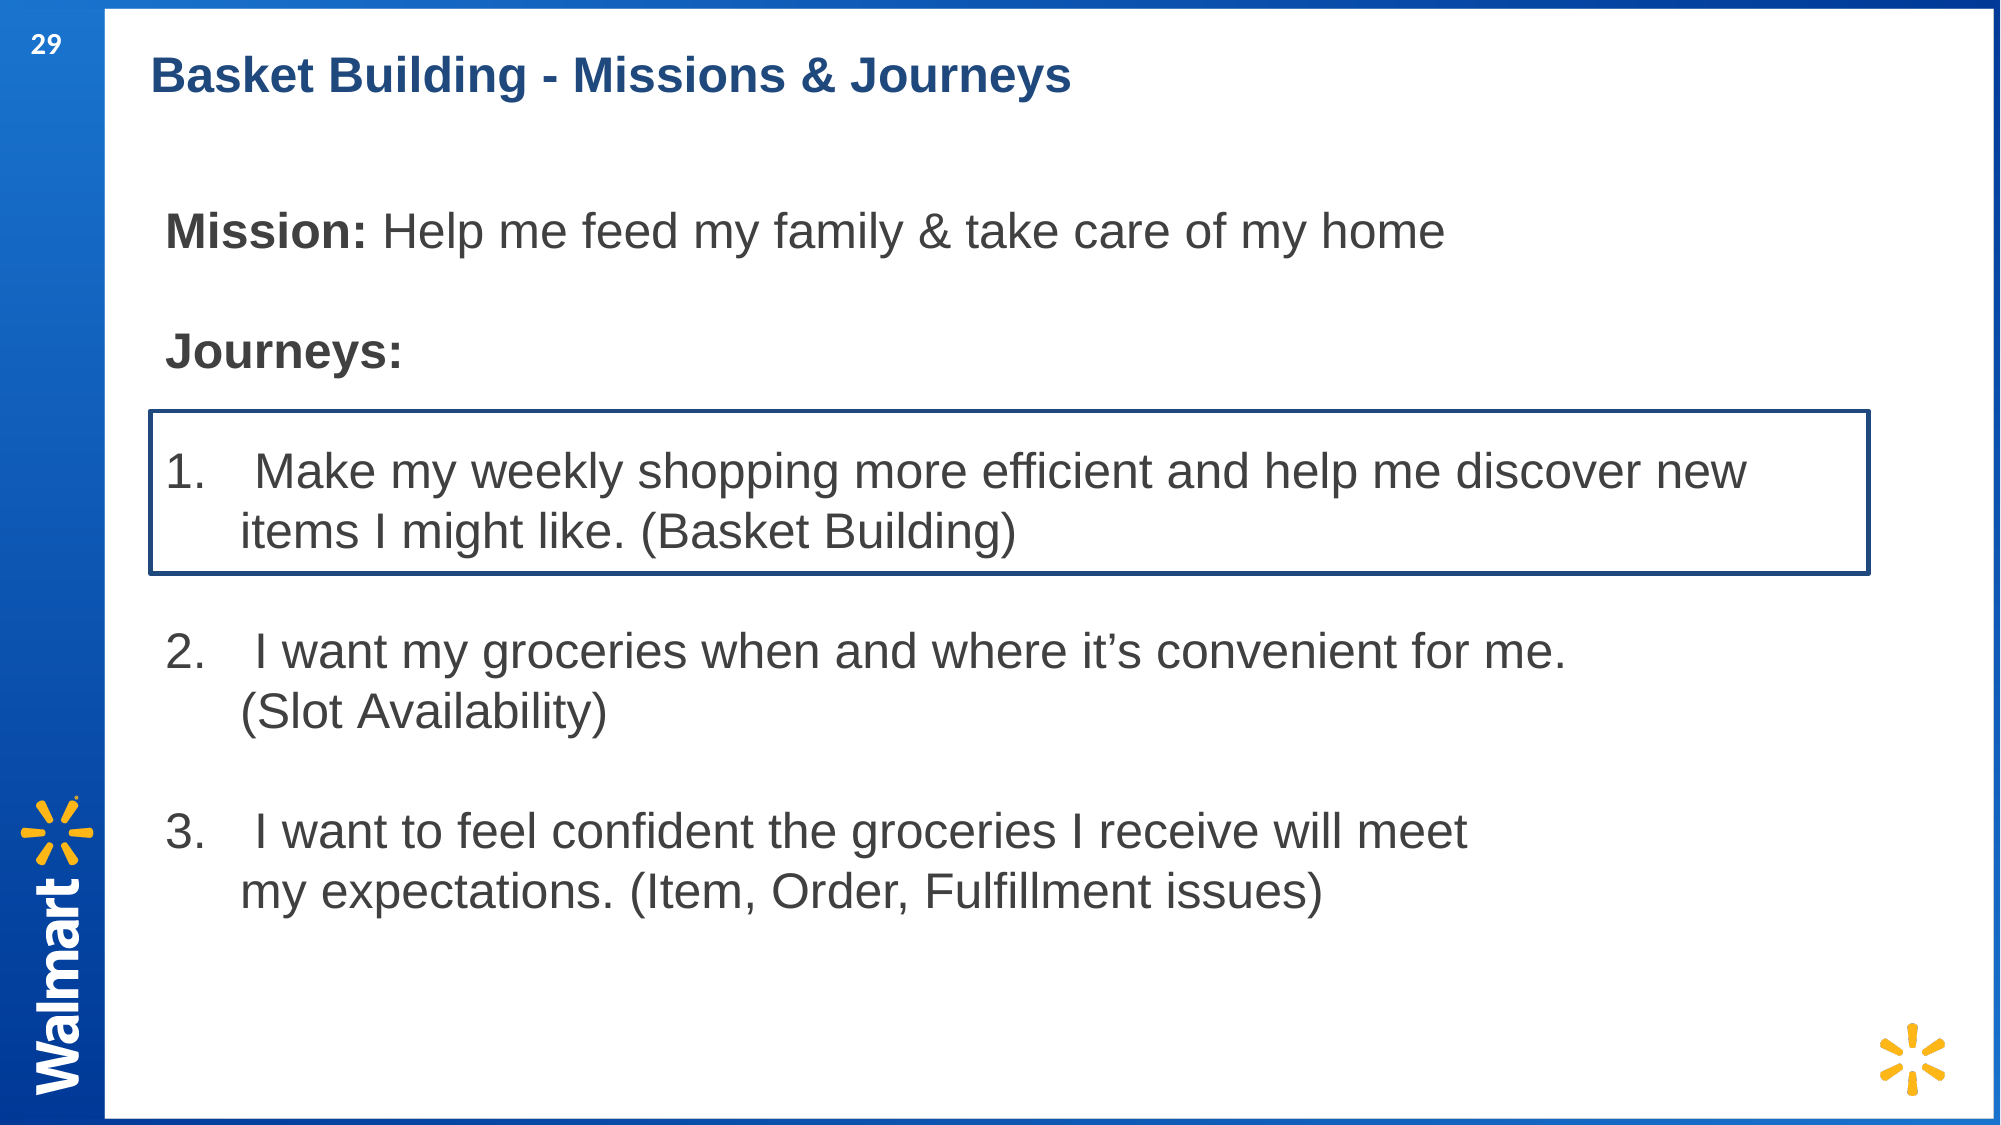

Basket Building - Missions & Journeys
Mission: Help me feed my family & take care of my home ​
​
Journeys:​
​
 Make my weekly shopping more efficient and help me discover new items I might like. (Basket Building)​

 I want my groceries when and where it’s convenient for me. (Slot Availability)​

 I want to feel confident the groceries I receive will meet my expectations. (Item, Order, Fulfillment issues)